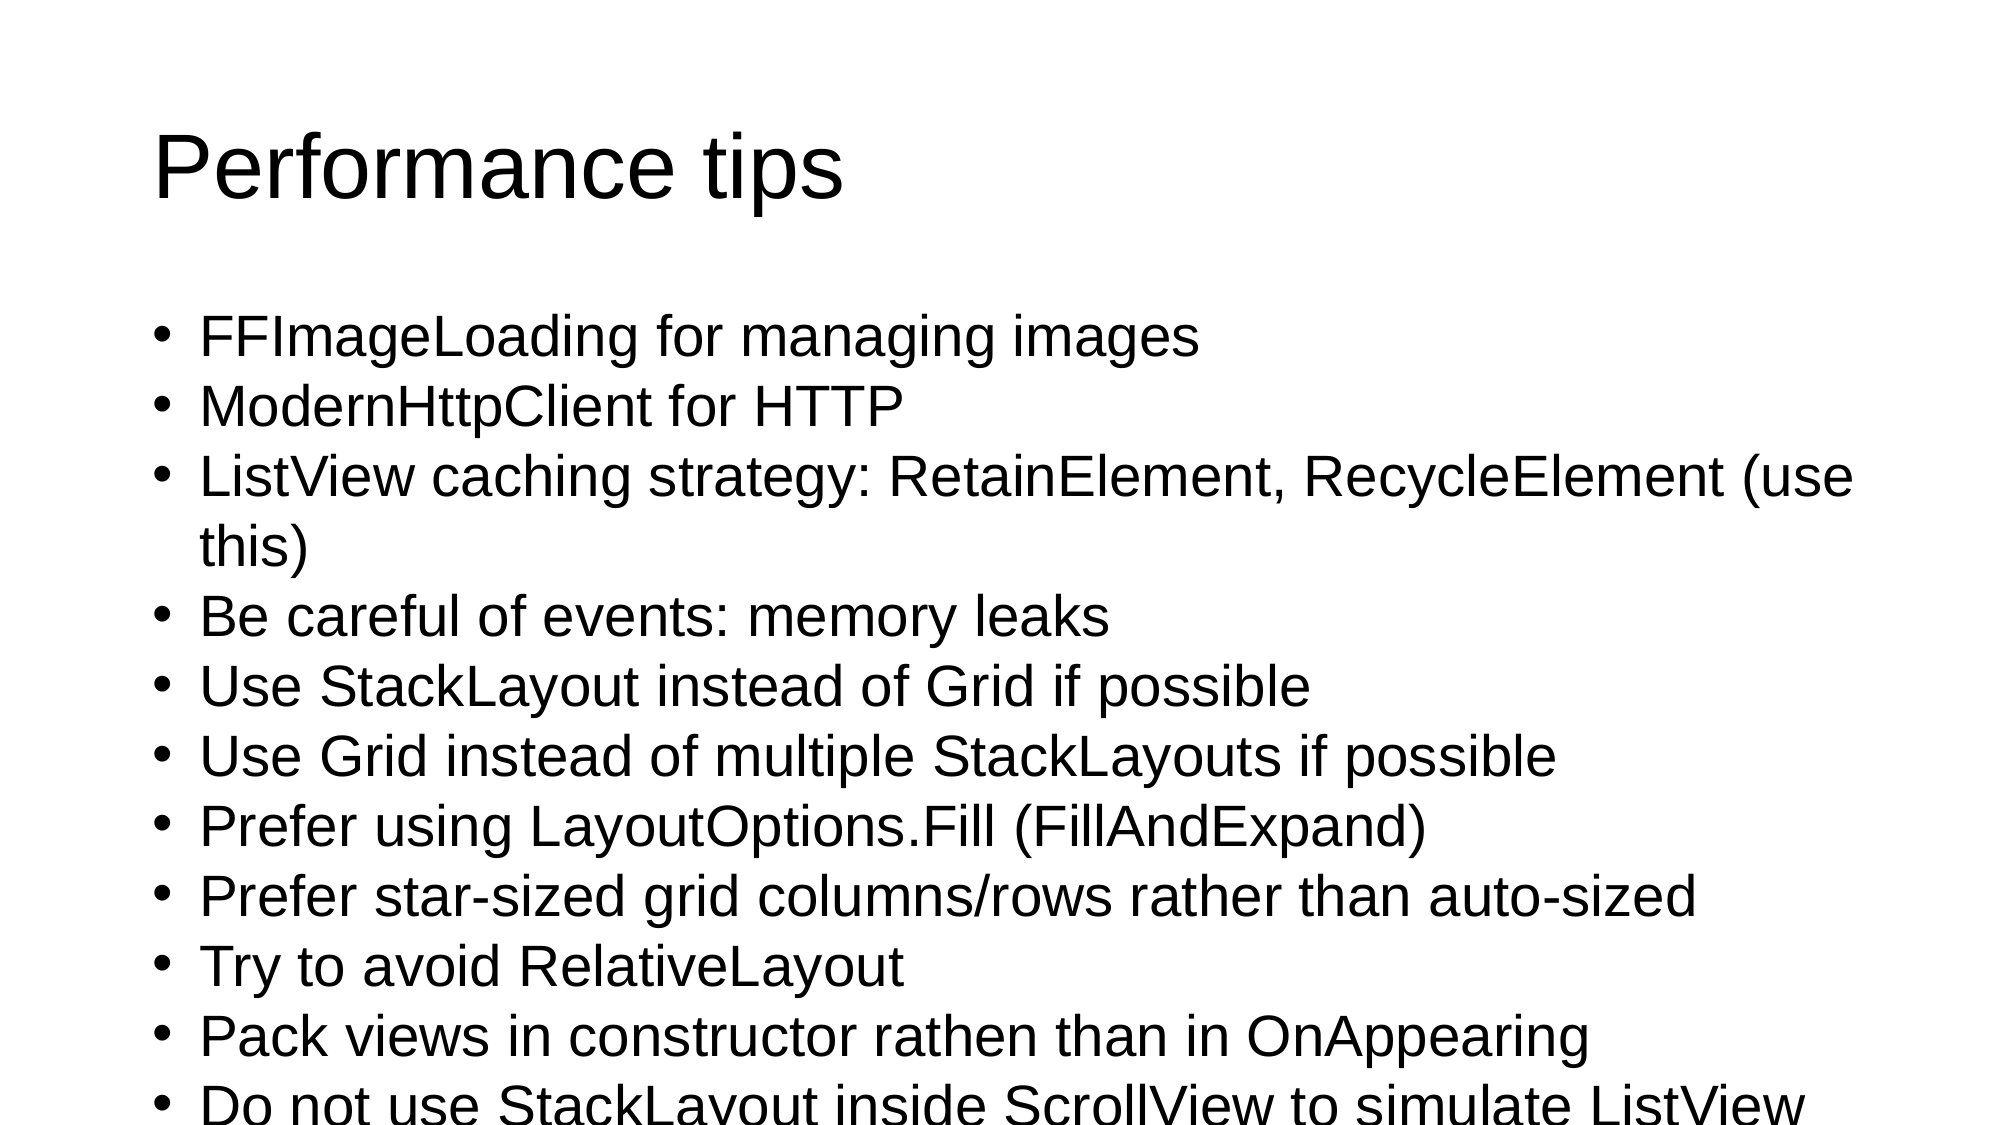

# Performance tips
FFImageLoading for managing images
ModernHttpClient for HTTP
ListView caching strategy: RetainElement, RecycleElement (use this)
Be careful of events: memory leaks
Use StackLayout instead of Grid if possible
Use Grid instead of multiple StackLayouts if possible
Prefer using LayoutOptions.Fill (FillAndExpand)
Prefer star-sized grid columns/rows rather than auto-sized
Try to avoid RelativeLayout
Pack views in constructor rathen than in OnAppearing
Do not use StackLayout inside ScrollView to simulate ListView